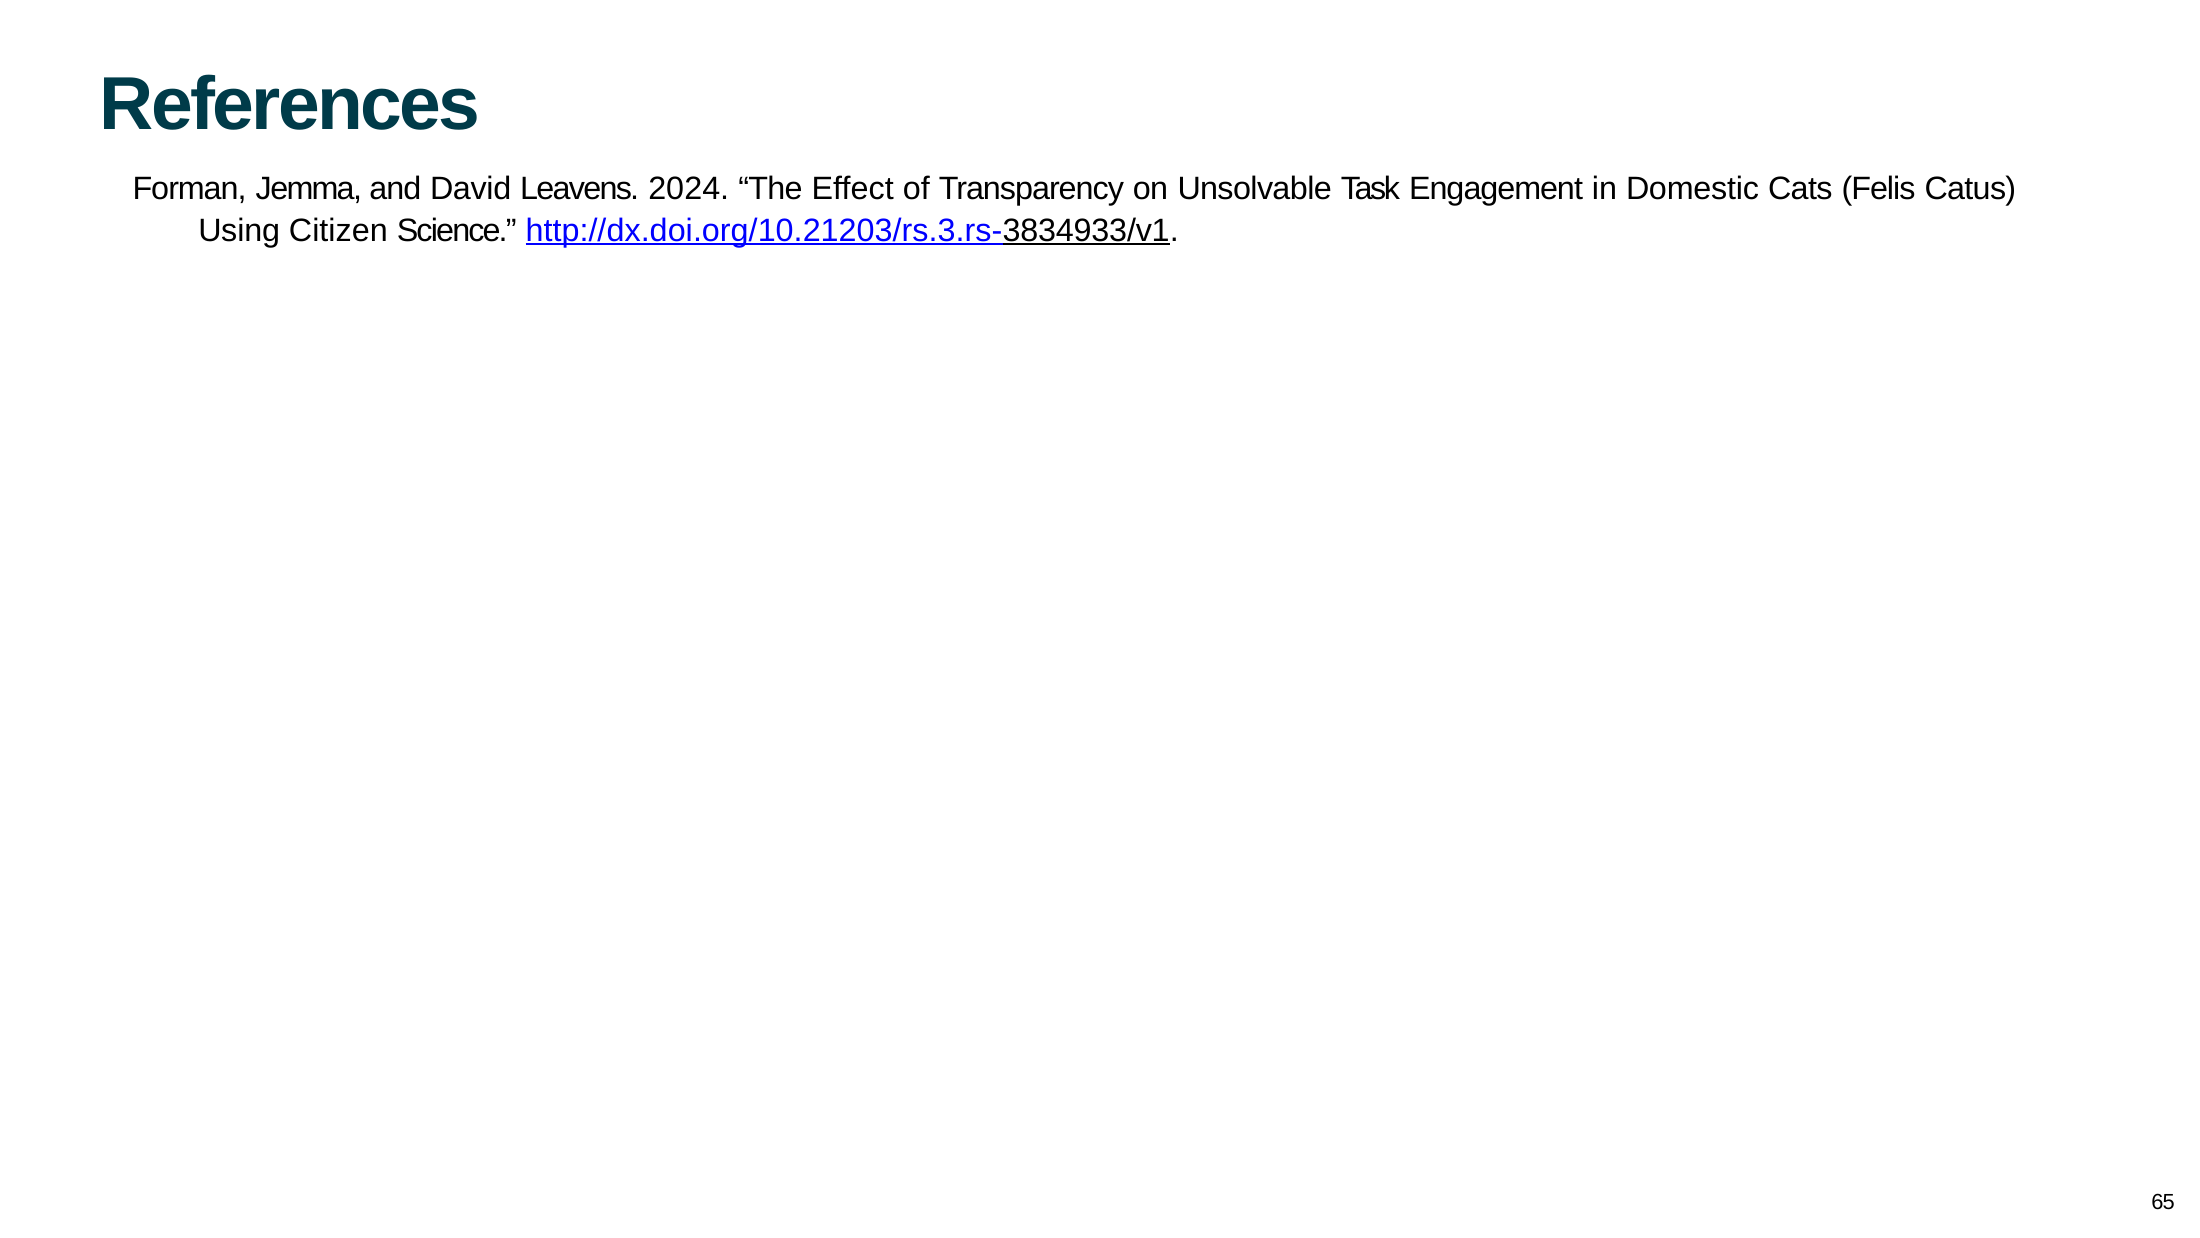

# References
Forman, Jemma, and David Leavens. 2024. “The Effect of Transparency on Unsolvable Task Engagement in Domestic Cats (Felis Catus) Using Citizen Science.” http://dx.doi.org/10.21203/rs.3.rs-3834933/v1.
65